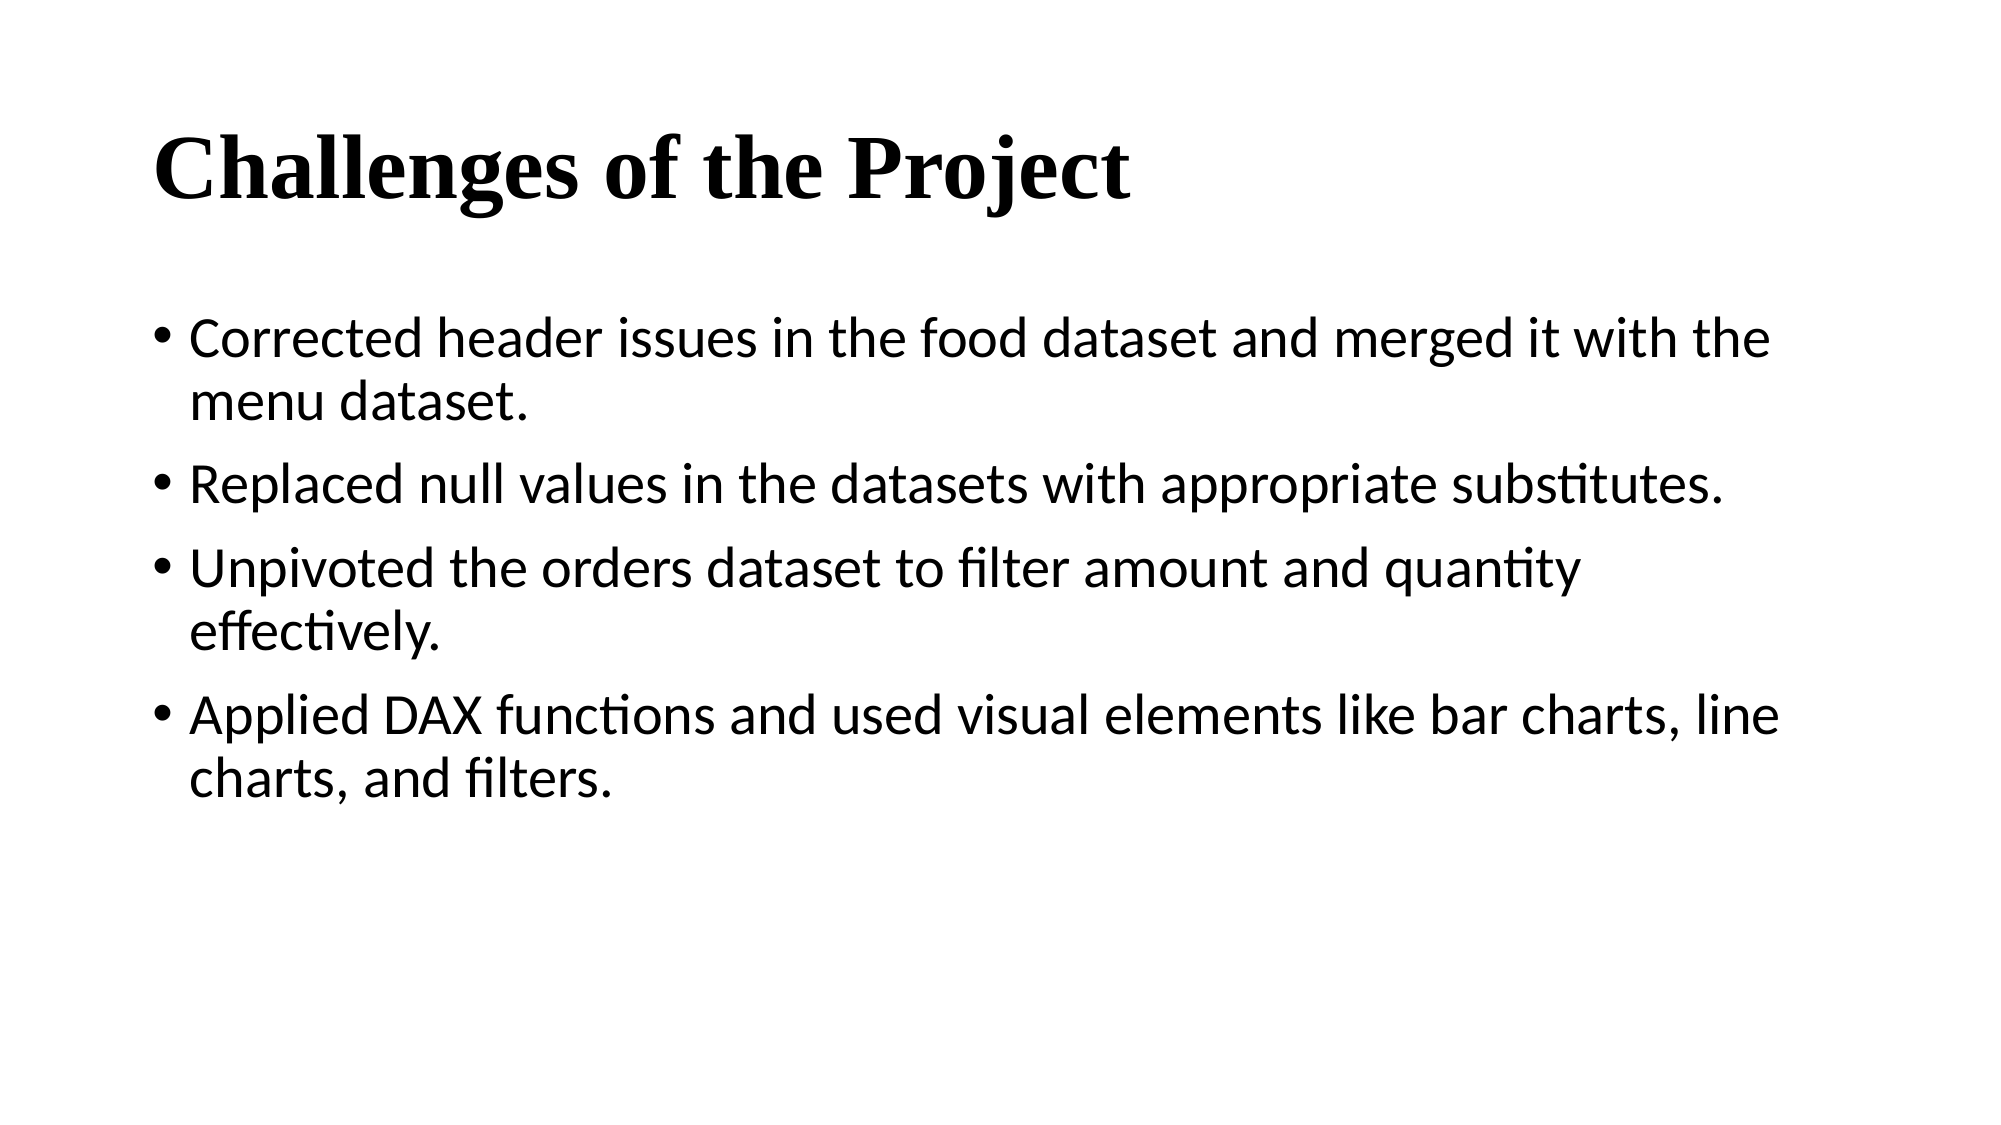

# Challenges of the Project
Corrected header issues in the food dataset and merged it with the menu dataset.
Replaced null values in the datasets with appropriate substitutes.
Unpivoted the orders dataset to filter amount and quantity effectively.
Applied DAX functions and used visual elements like bar charts, line charts, and filters.